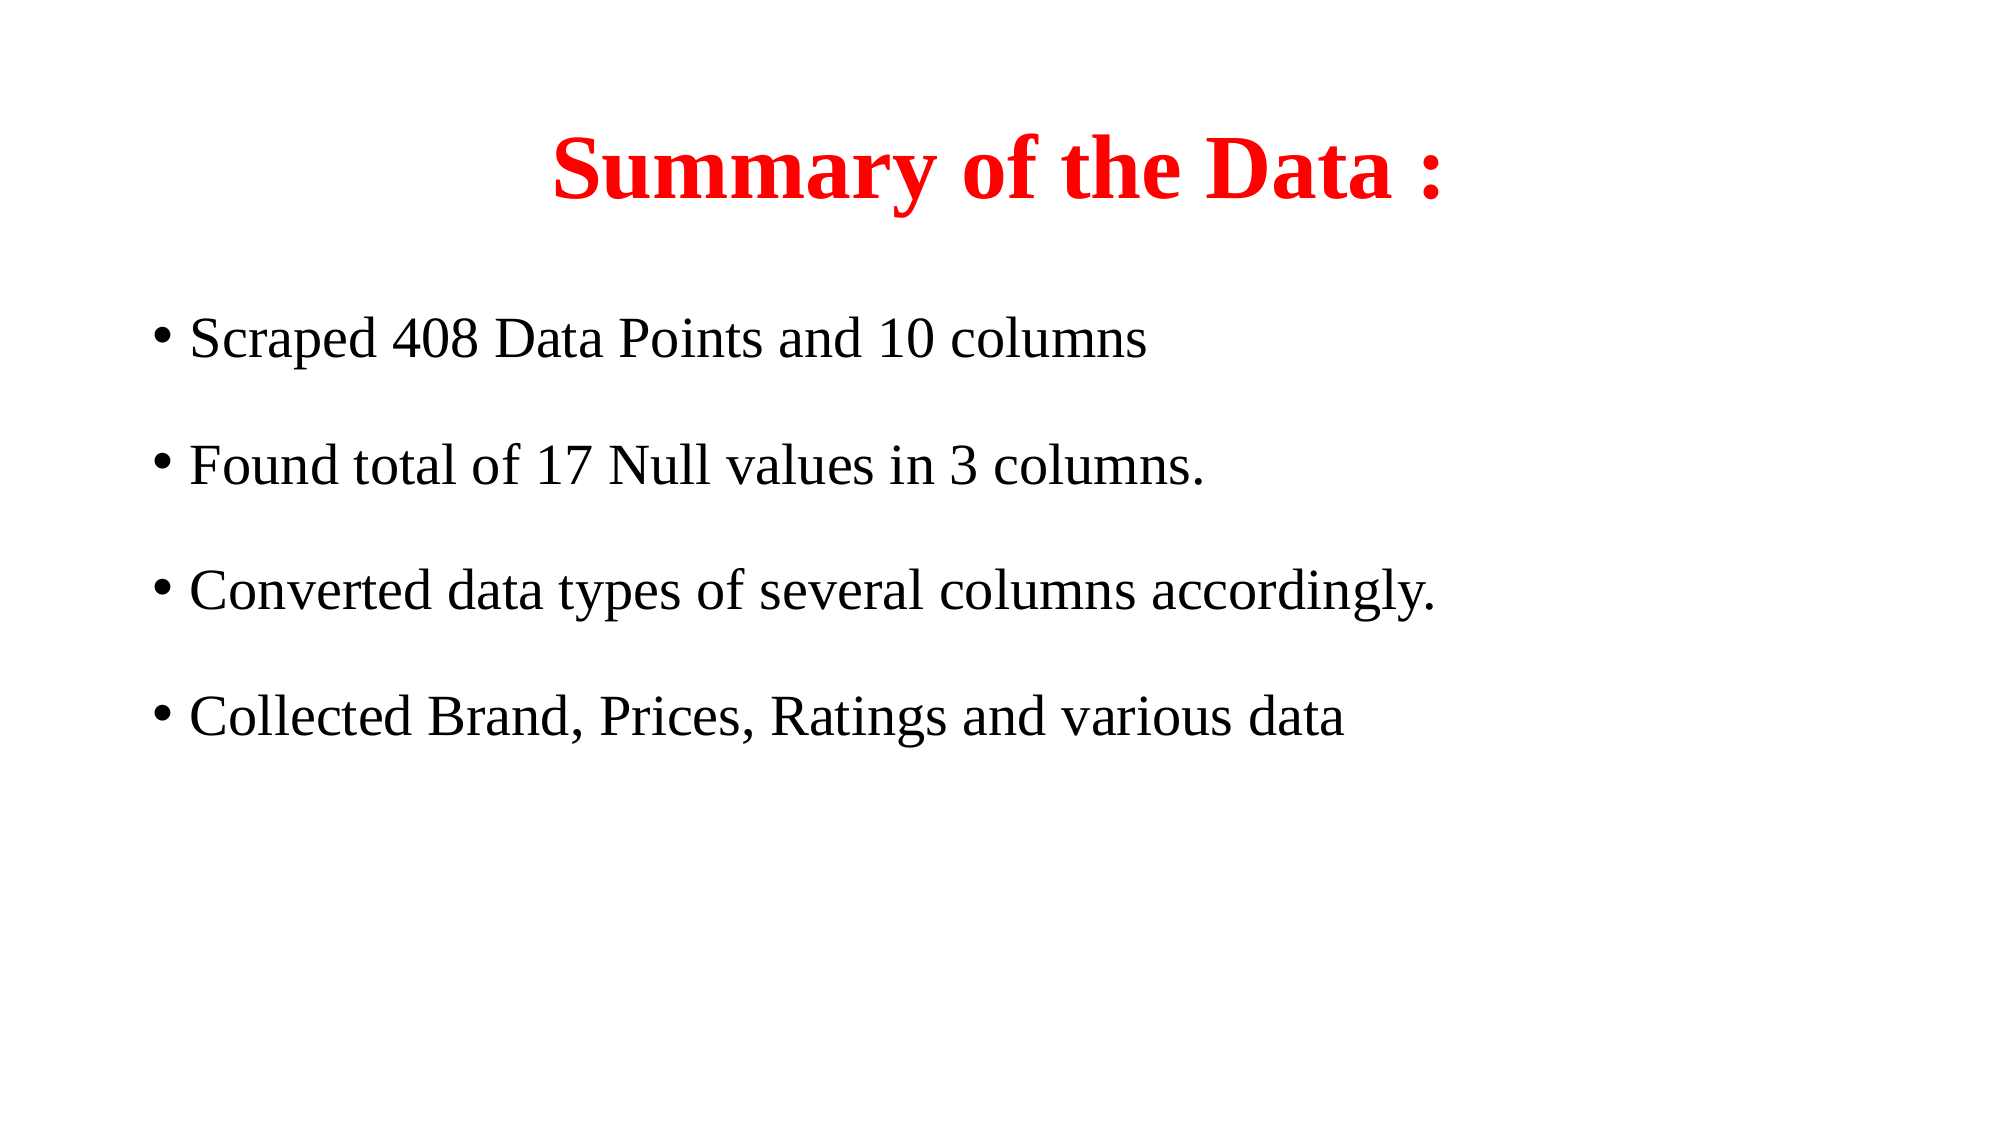

# Summary of the Data :
Scraped 408 Data Points and 10 columns
Found total of 17 Null values in 3 columns.
Converted data types of several columns accordingly.
Collected Brand, Prices, Ratings and various data